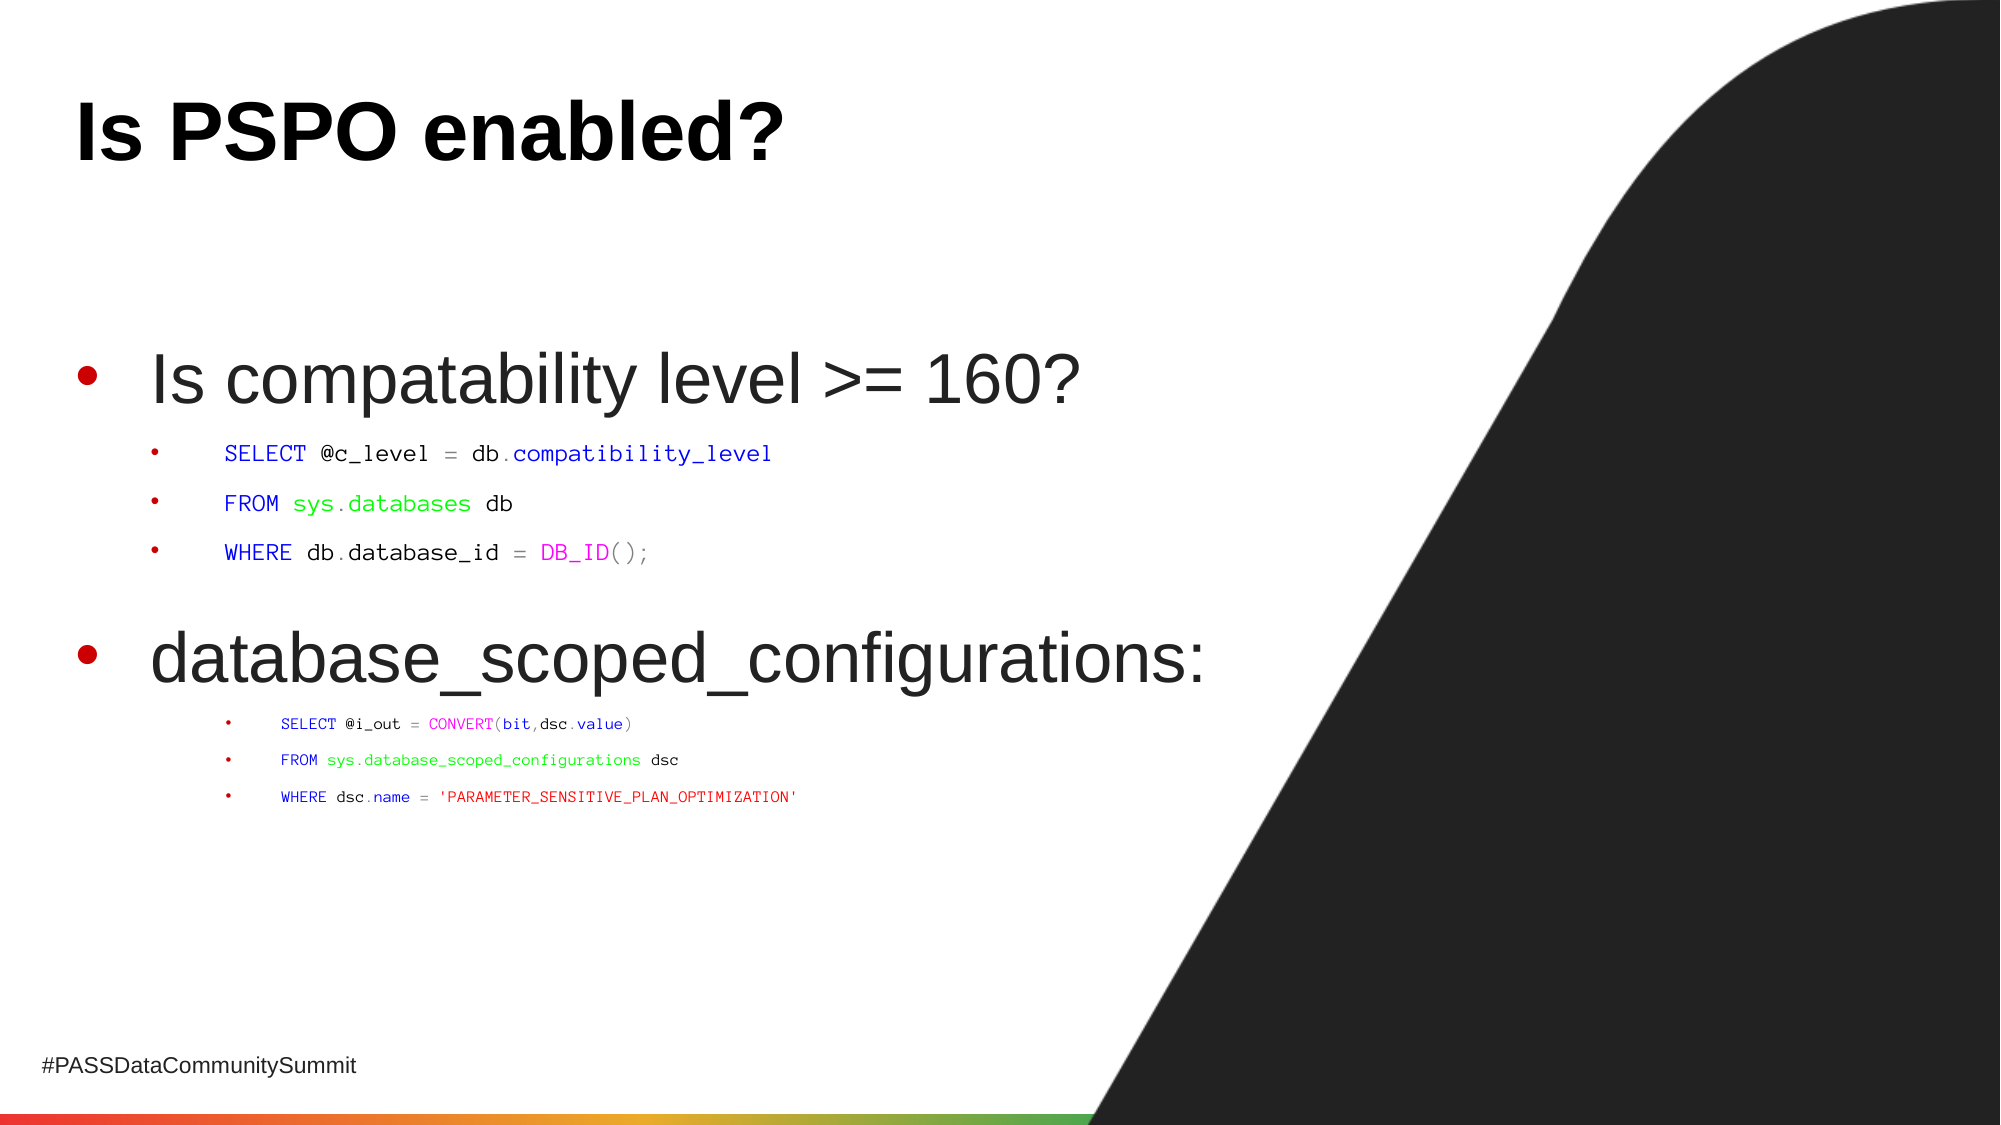

# Is PSPO enabled?
Is compatability level >= 160?
SELECT @c_level = db.compatibility_level
FROM sys.databases db
WHERE db.database_id = DB_ID();
database_scoped_configurations:
SELECT @i_out = CONVERT(bit,dsc.value)
FROM sys.database_scoped_configurations dsc
WHERE dsc.name = 'PARAMETER_SENSITIVE_PLAN_OPTIMIZATION'